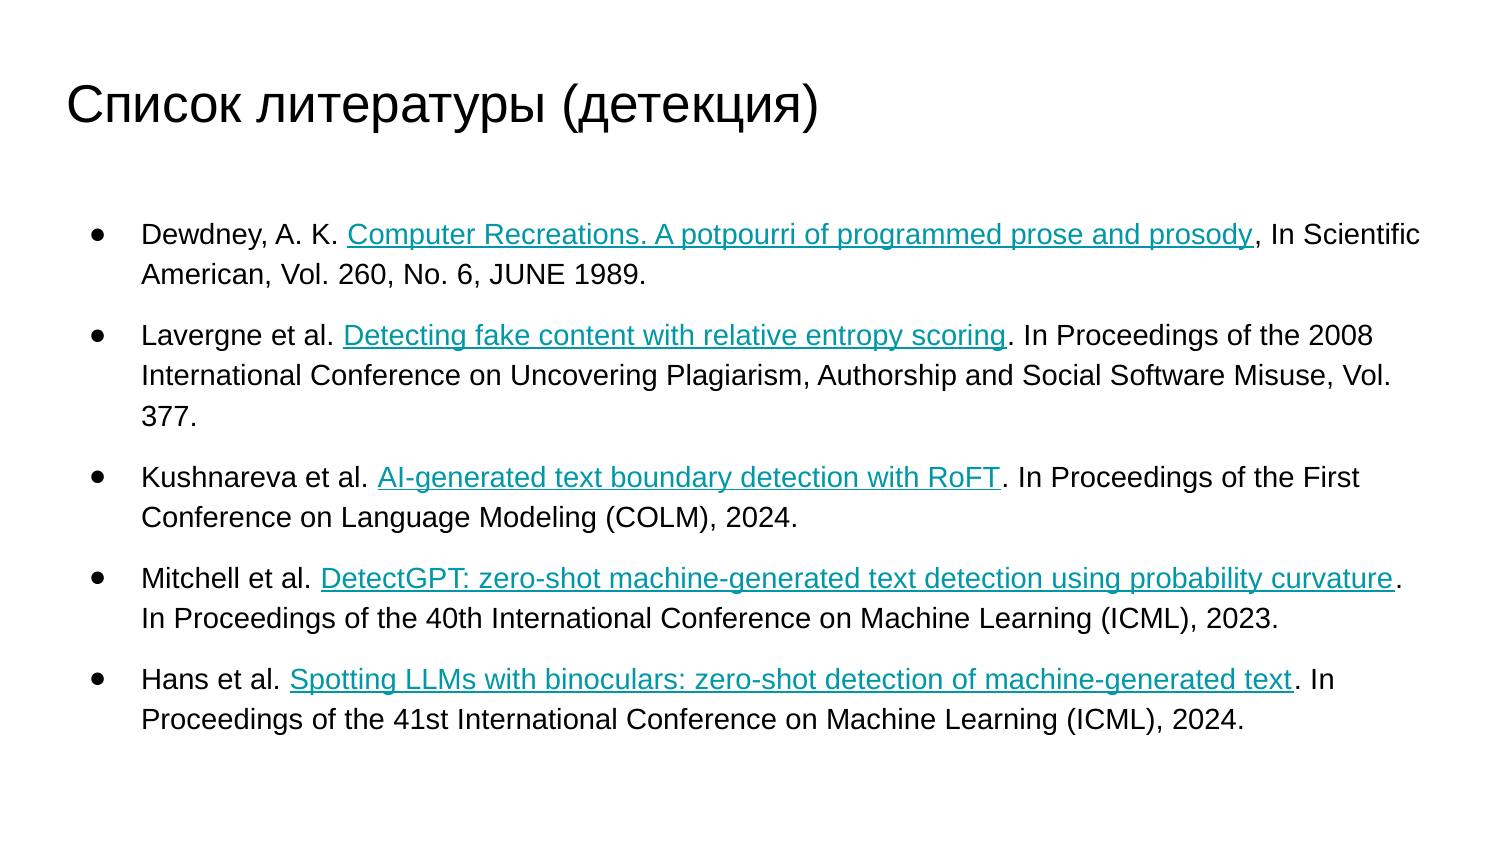

# Список литературы (детекция)
Dewdney, A. K. Computer Recreations. A potpourri of programmed prose and prosody, In Scientific American, Vol. 260, No. 6, JUNE 1989.
Lavergne et al. Detecting fake content with relative entropy scoring. In Proceedings of the 2008 International Conference on Uncovering Plagiarism, Authorship and Social Software Misuse, Vol. 377.
Kushnareva et al. AI-generated text boundary detection with RoFT. In Proceedings of the First Conference on Language Modeling (COLM), 2024.
Mitchell et al. DetectGPT: zero-shot machine-generated text detection using probability curvature. In Proceedings of the 40th International Conference on Machine Learning (ICML), 2023.
Hans et al. Spotting LLMs with binoculars: zero-shot detection of machine-generated text. In Proceedings of the 41st International Conference on Machine Learning (ICML), 2024.